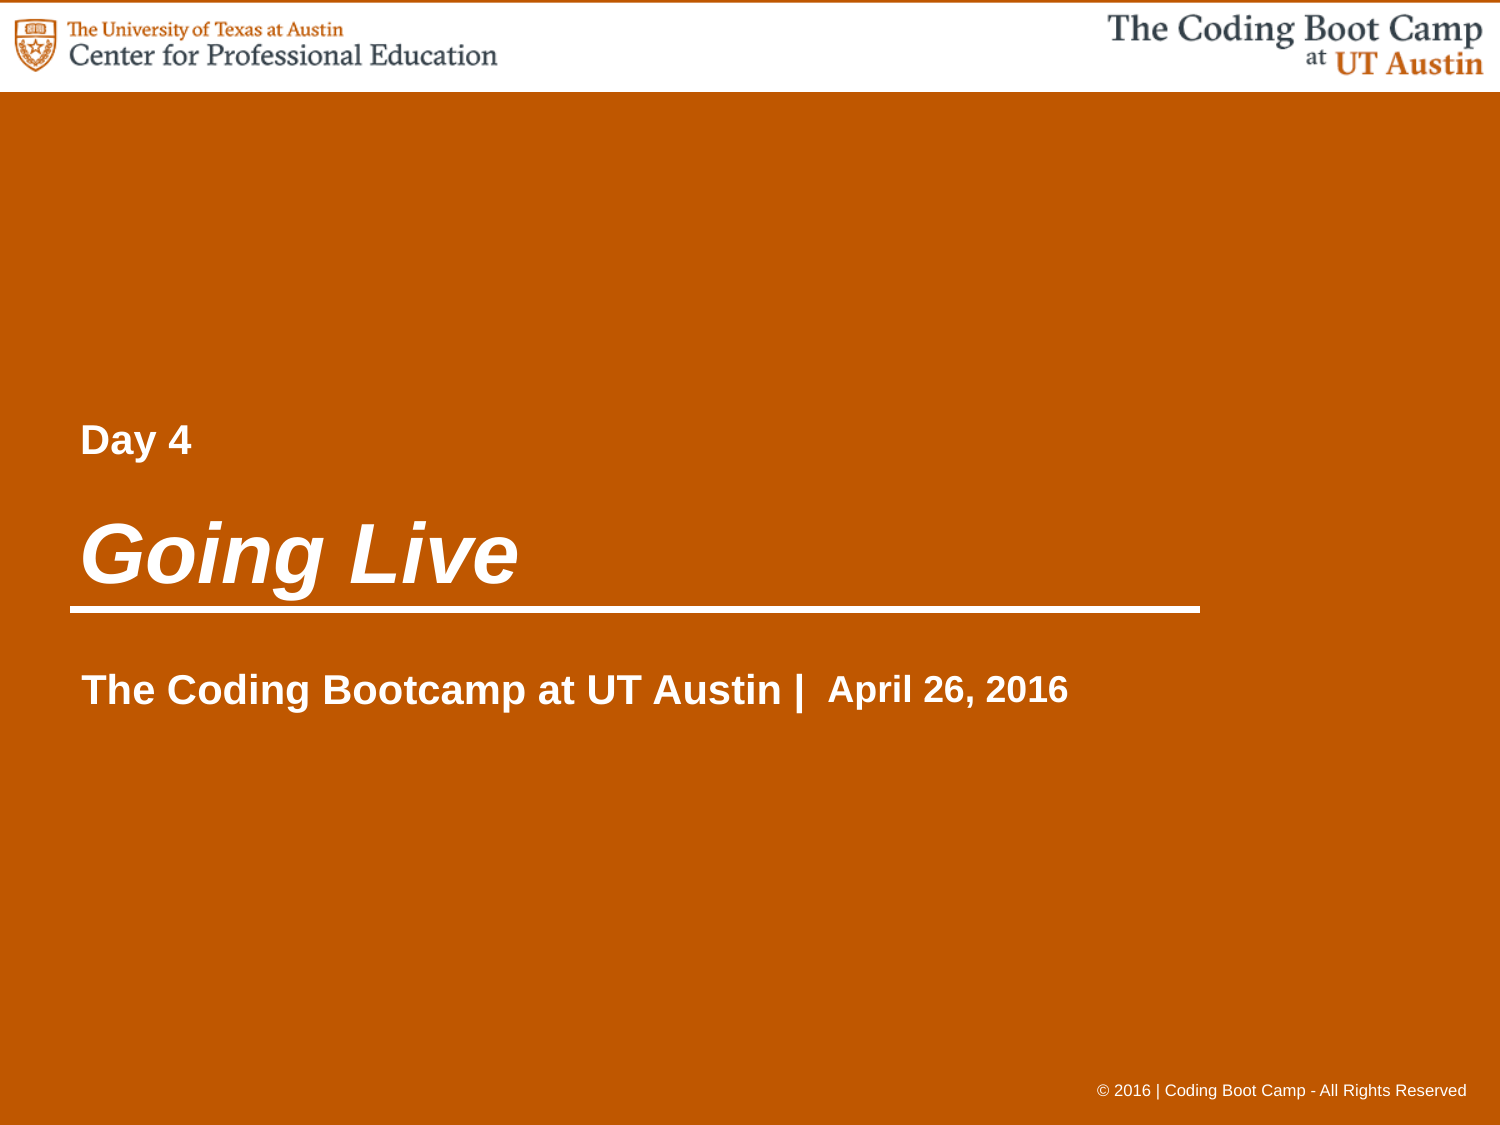

Day 4
# Going Live
April 26, 2016